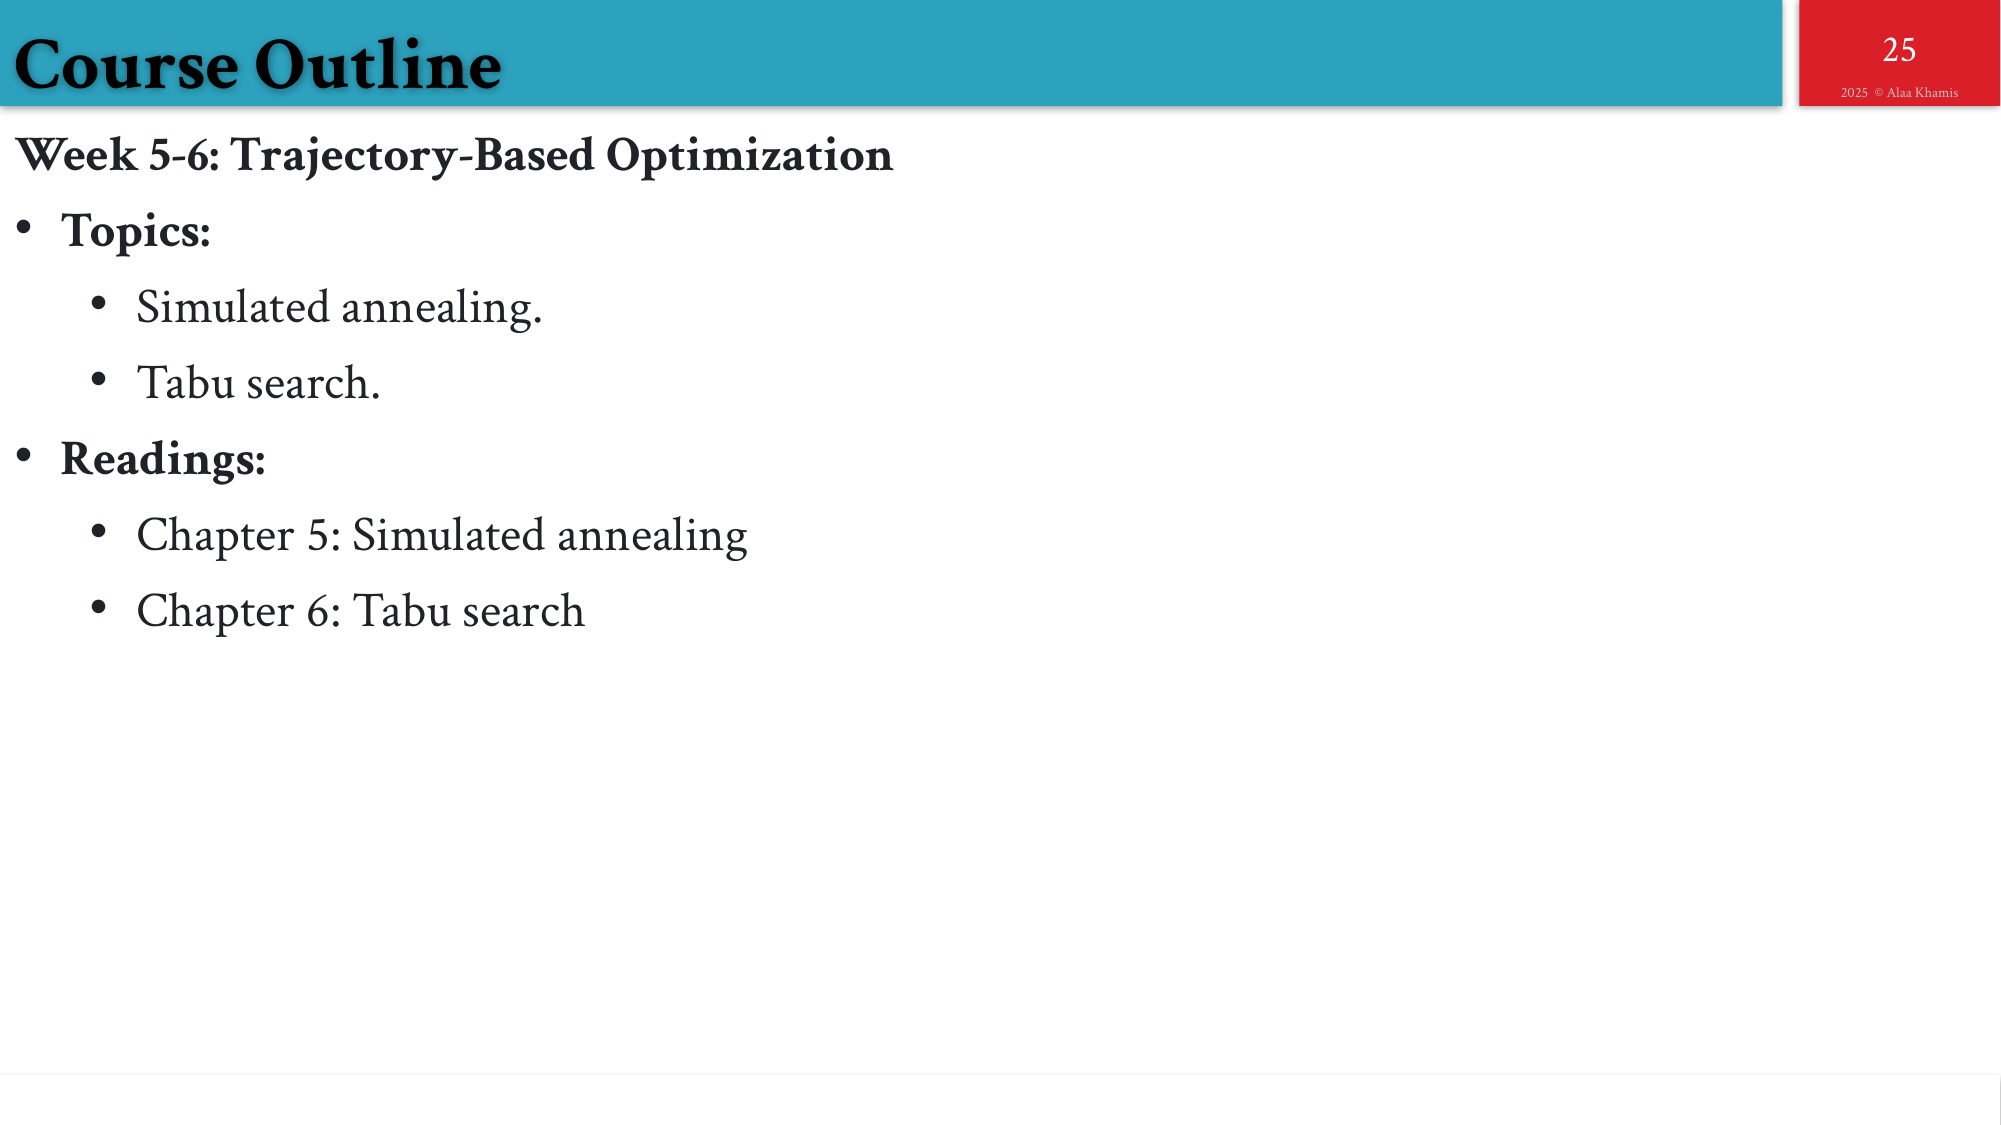

Course Outline
Week 5-6: Trajectory-Based Optimization
 Topics:
Simulated annealing.
Tabu search.
 Readings:
Chapter 5: Simulated annealing
Chapter 6: Tabu search